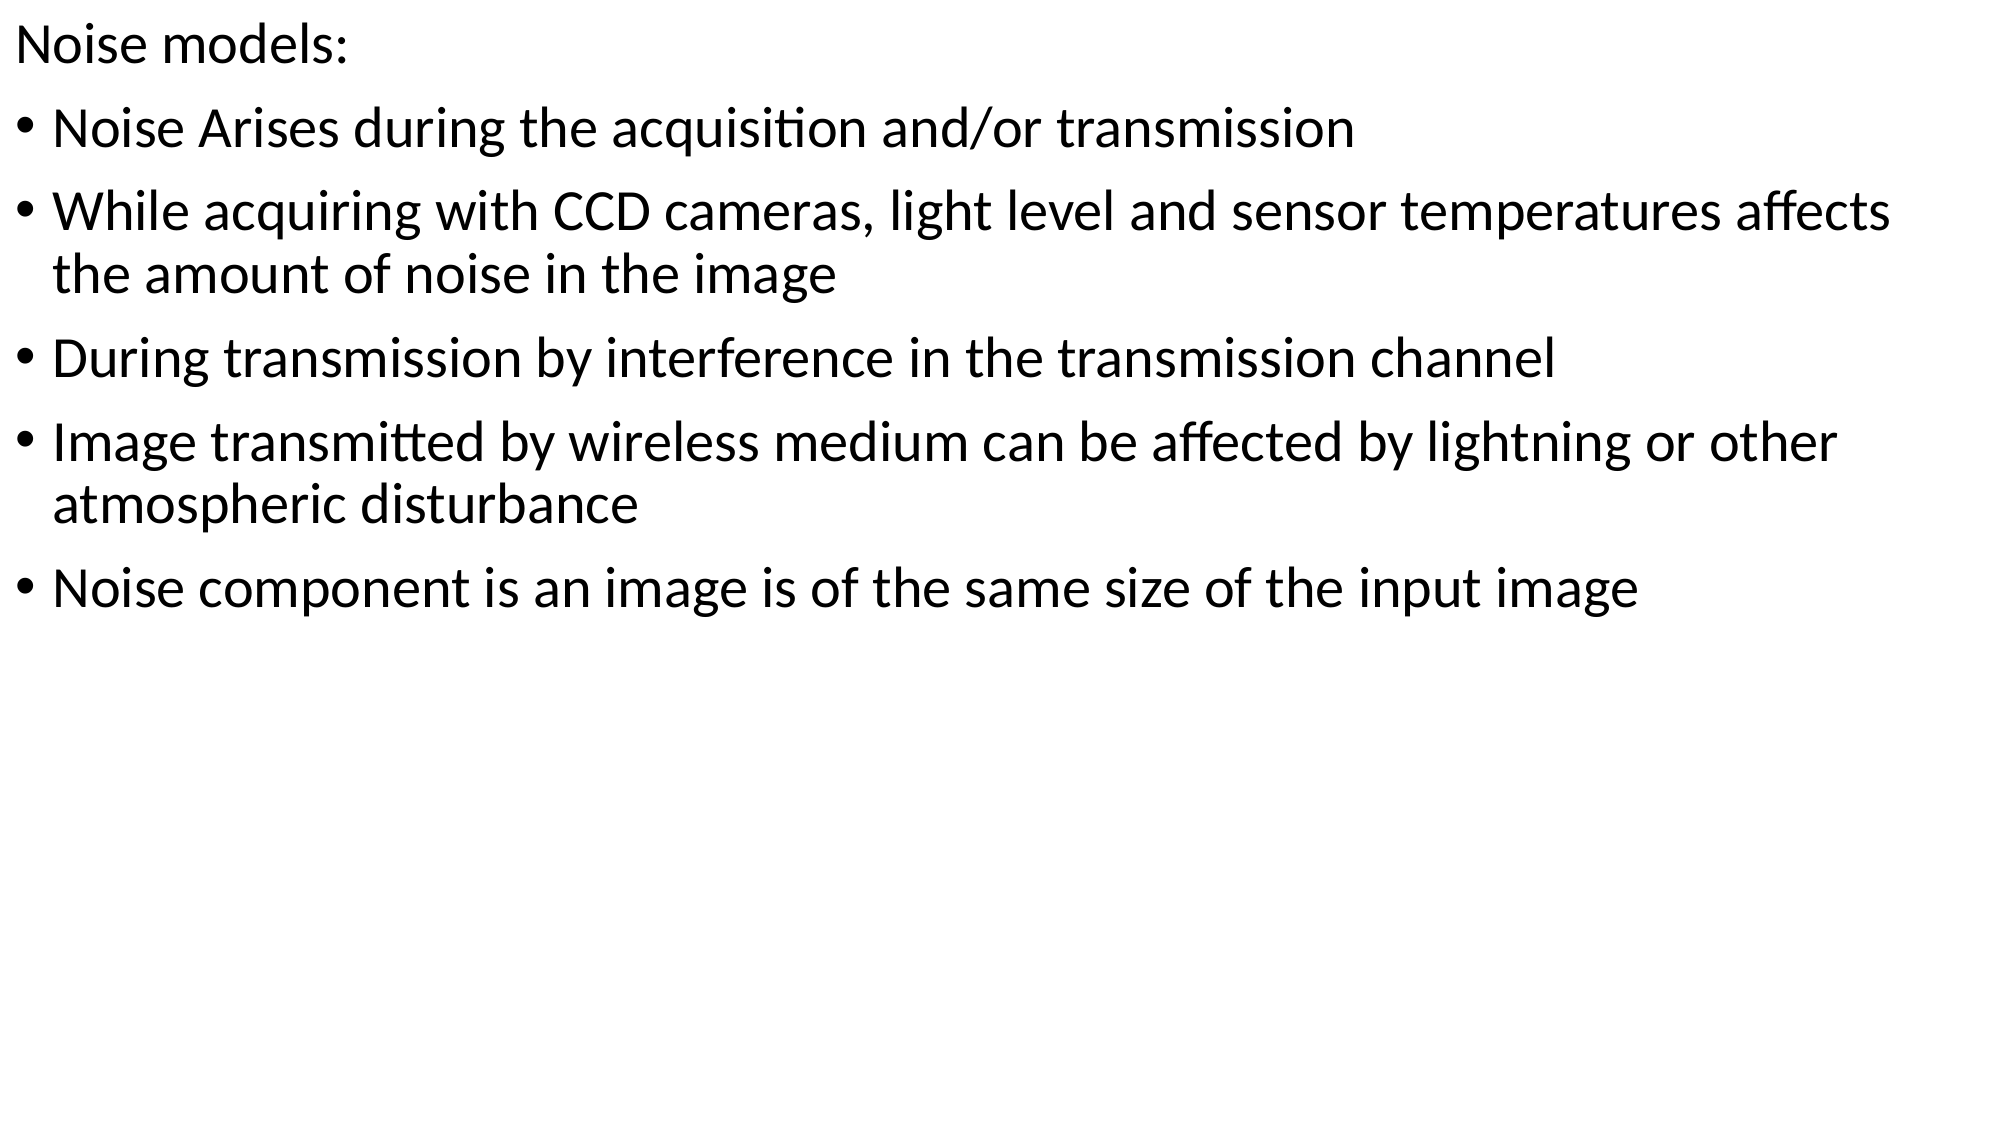

Noise models:
Noise Arises during the acquisition and/or transmission
While acquiring with CCD cameras, light level and sensor temperatures affects the amount of noise in the image
During transmission by interference in the transmission channel
Image transmitted by wireless medium can be affected by lightning or other atmospheric disturbance
Noise component is an image is of the same size of the input image